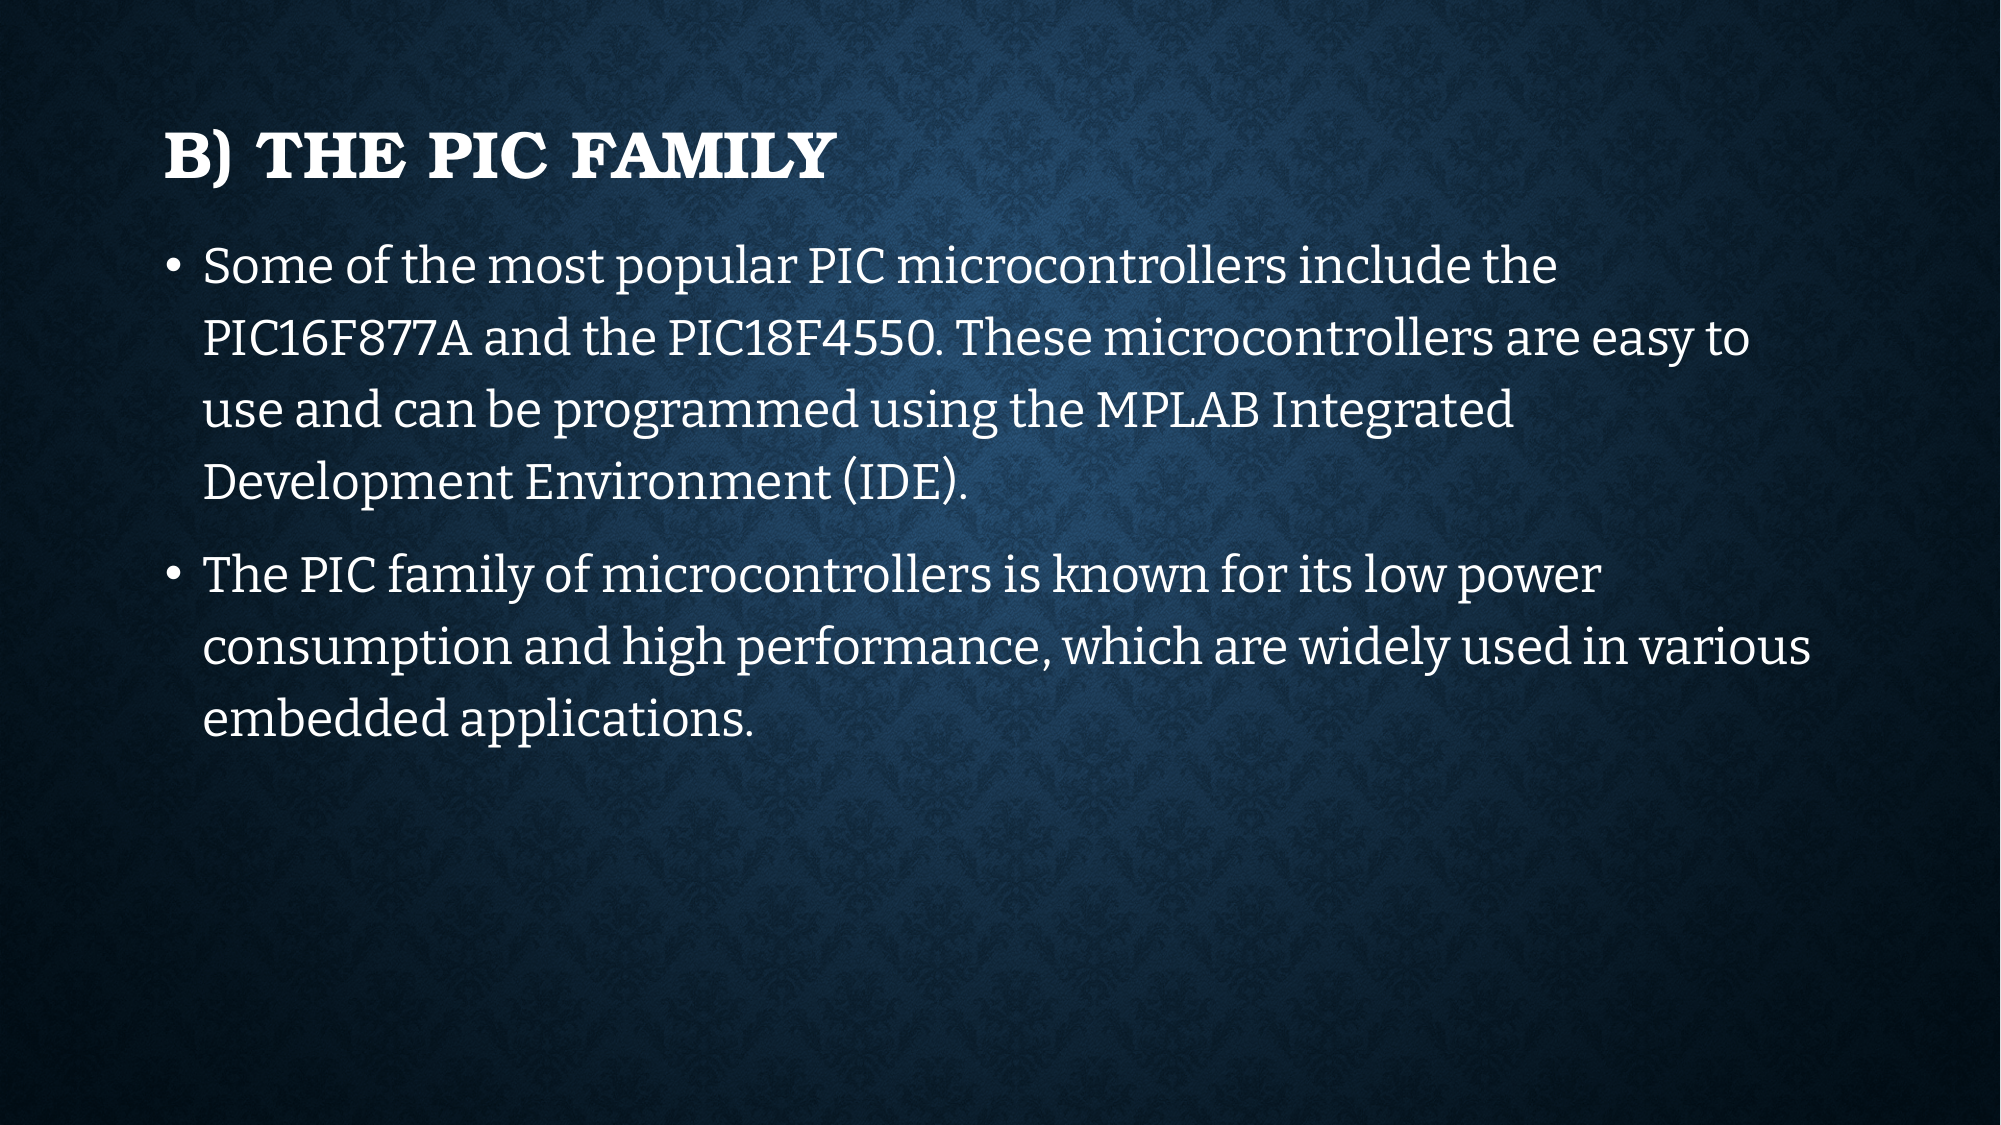

# B) The PIC Family
Some of the most popular PIC microcontrollers include the PIC16F877A and the PIC18F4550. These microcontrollers are easy to use and can be programmed using the MPLAB Integrated Development Environment (IDE).
The PIC family of microcontrollers is known for its low power consumption and high performance, which are widely used in various embedded applications.